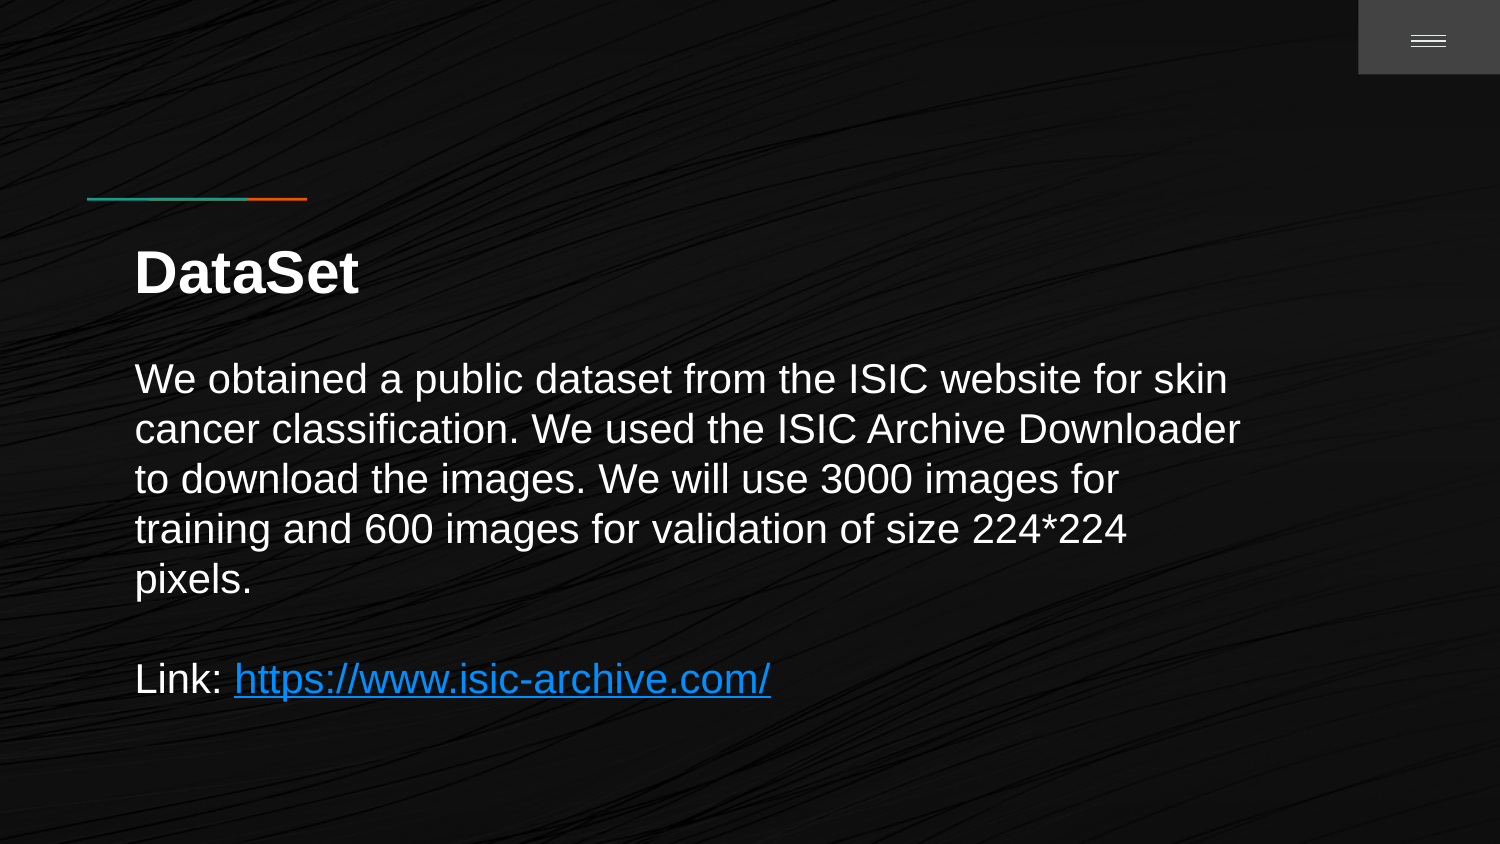

# DataSet
We obtained a public dataset from the ISIC website for skin cancer classification. We used the ISIC Archive Downloader to download the images. We will use 3000 images for training and 600 images for validation of size 224*224 pixels.

Link: https://www.isic-archive.com/